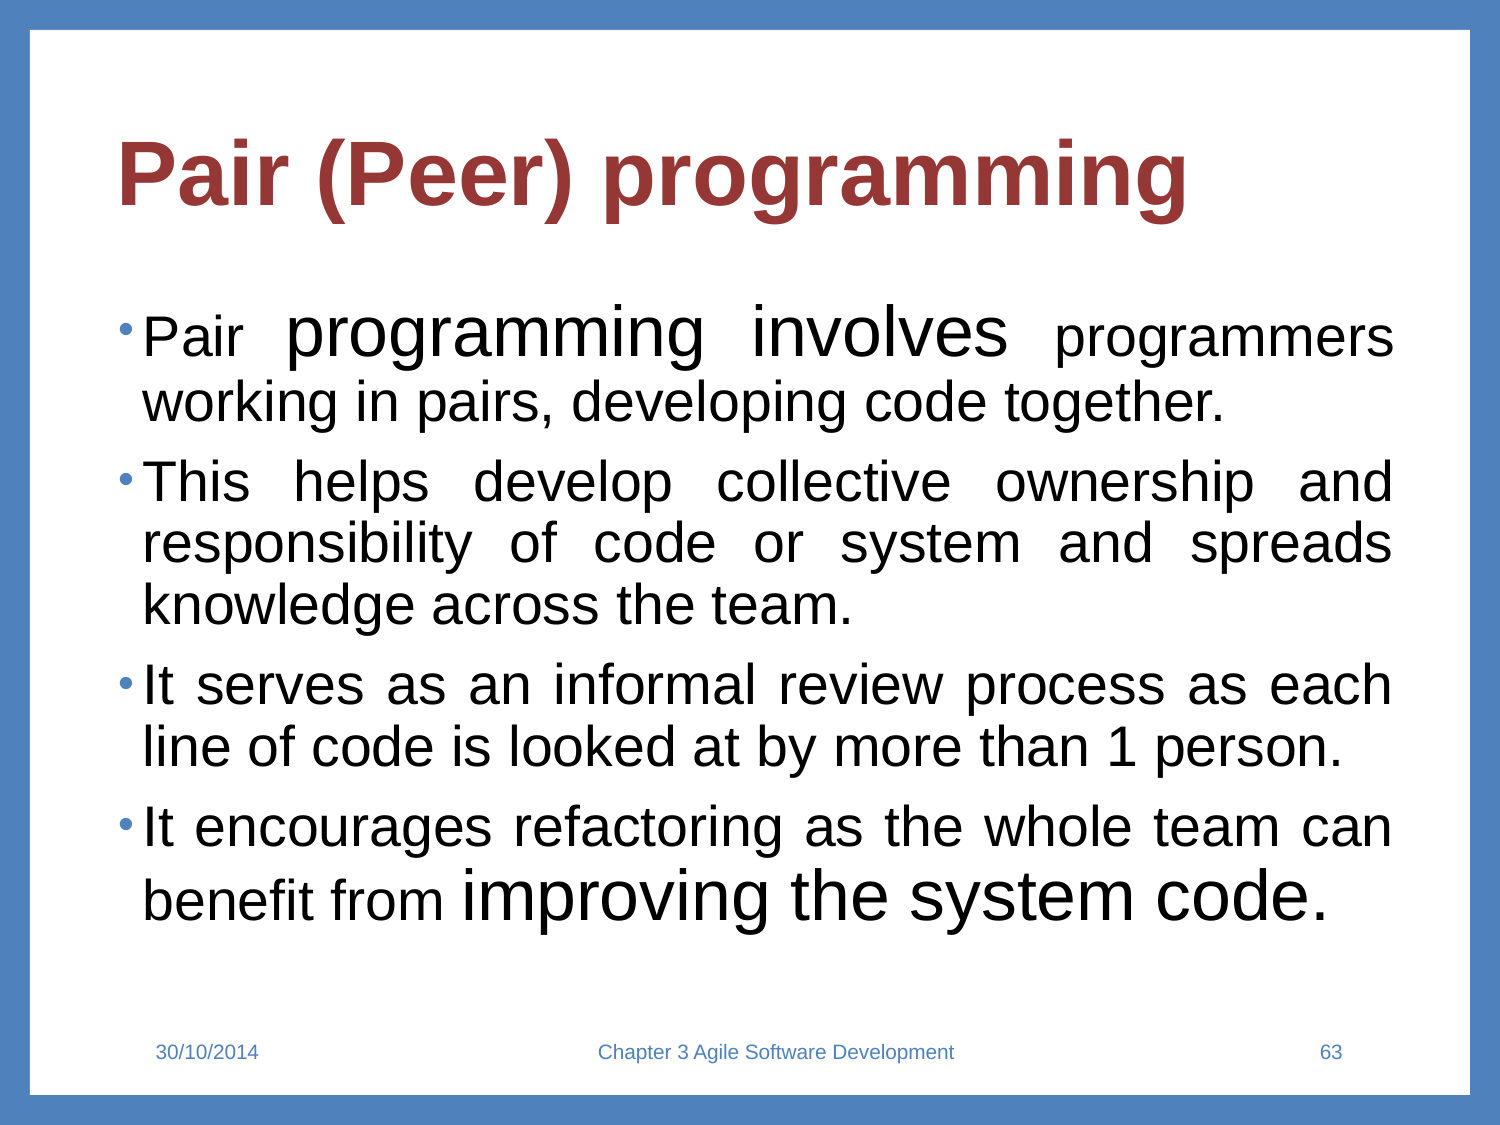

# Pair (Peer) programming
Pair programming involves programmers working in pairs, developing code together.
This helps develop collective ownership and responsibility of code or system and spreads knowledge across the team.
It serves as an informal review process as each line of code is looked at by more than 1 person.
It encourages refactoring as the whole team can benefit from improving the system code.
30/10/2014
Chapter 3 Agile Software Development
63